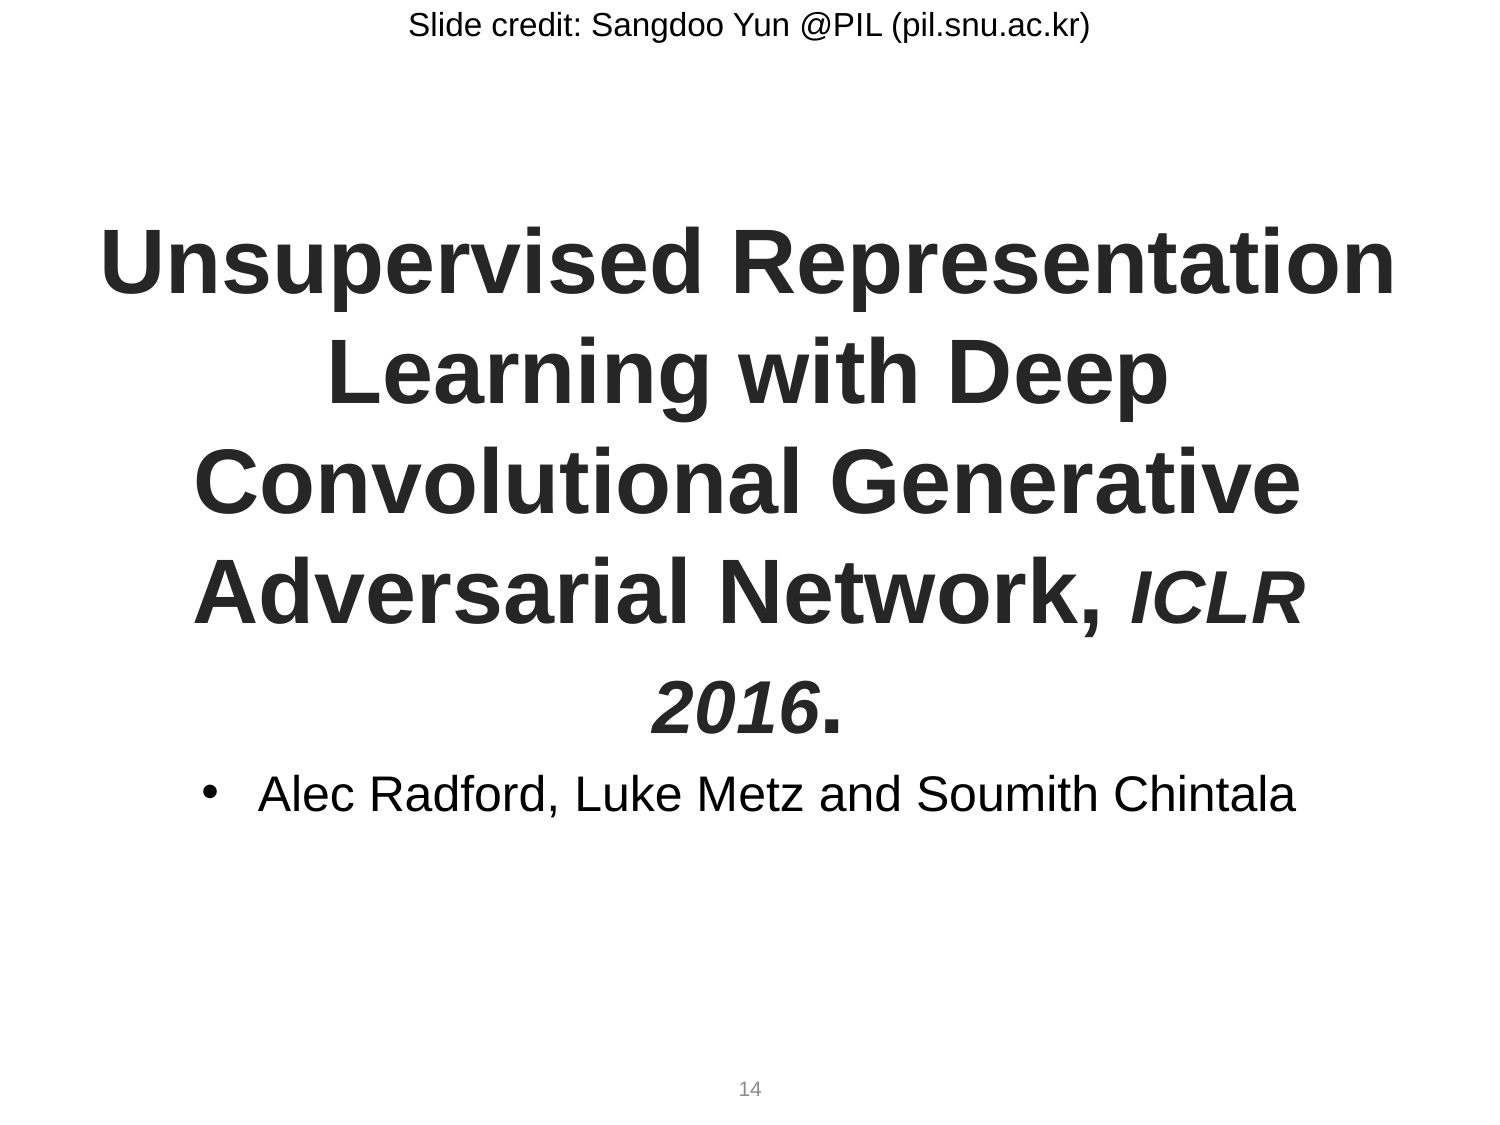

Slide credit: Sangdoo Yun @PIL (pil.snu.ac.kr)
# Unsupervised Representation Learning with Deep Convolutional Generative Adversarial Network, ICLR 2016.
Alec Radford, Luke Metz and Soumith Chintala
14